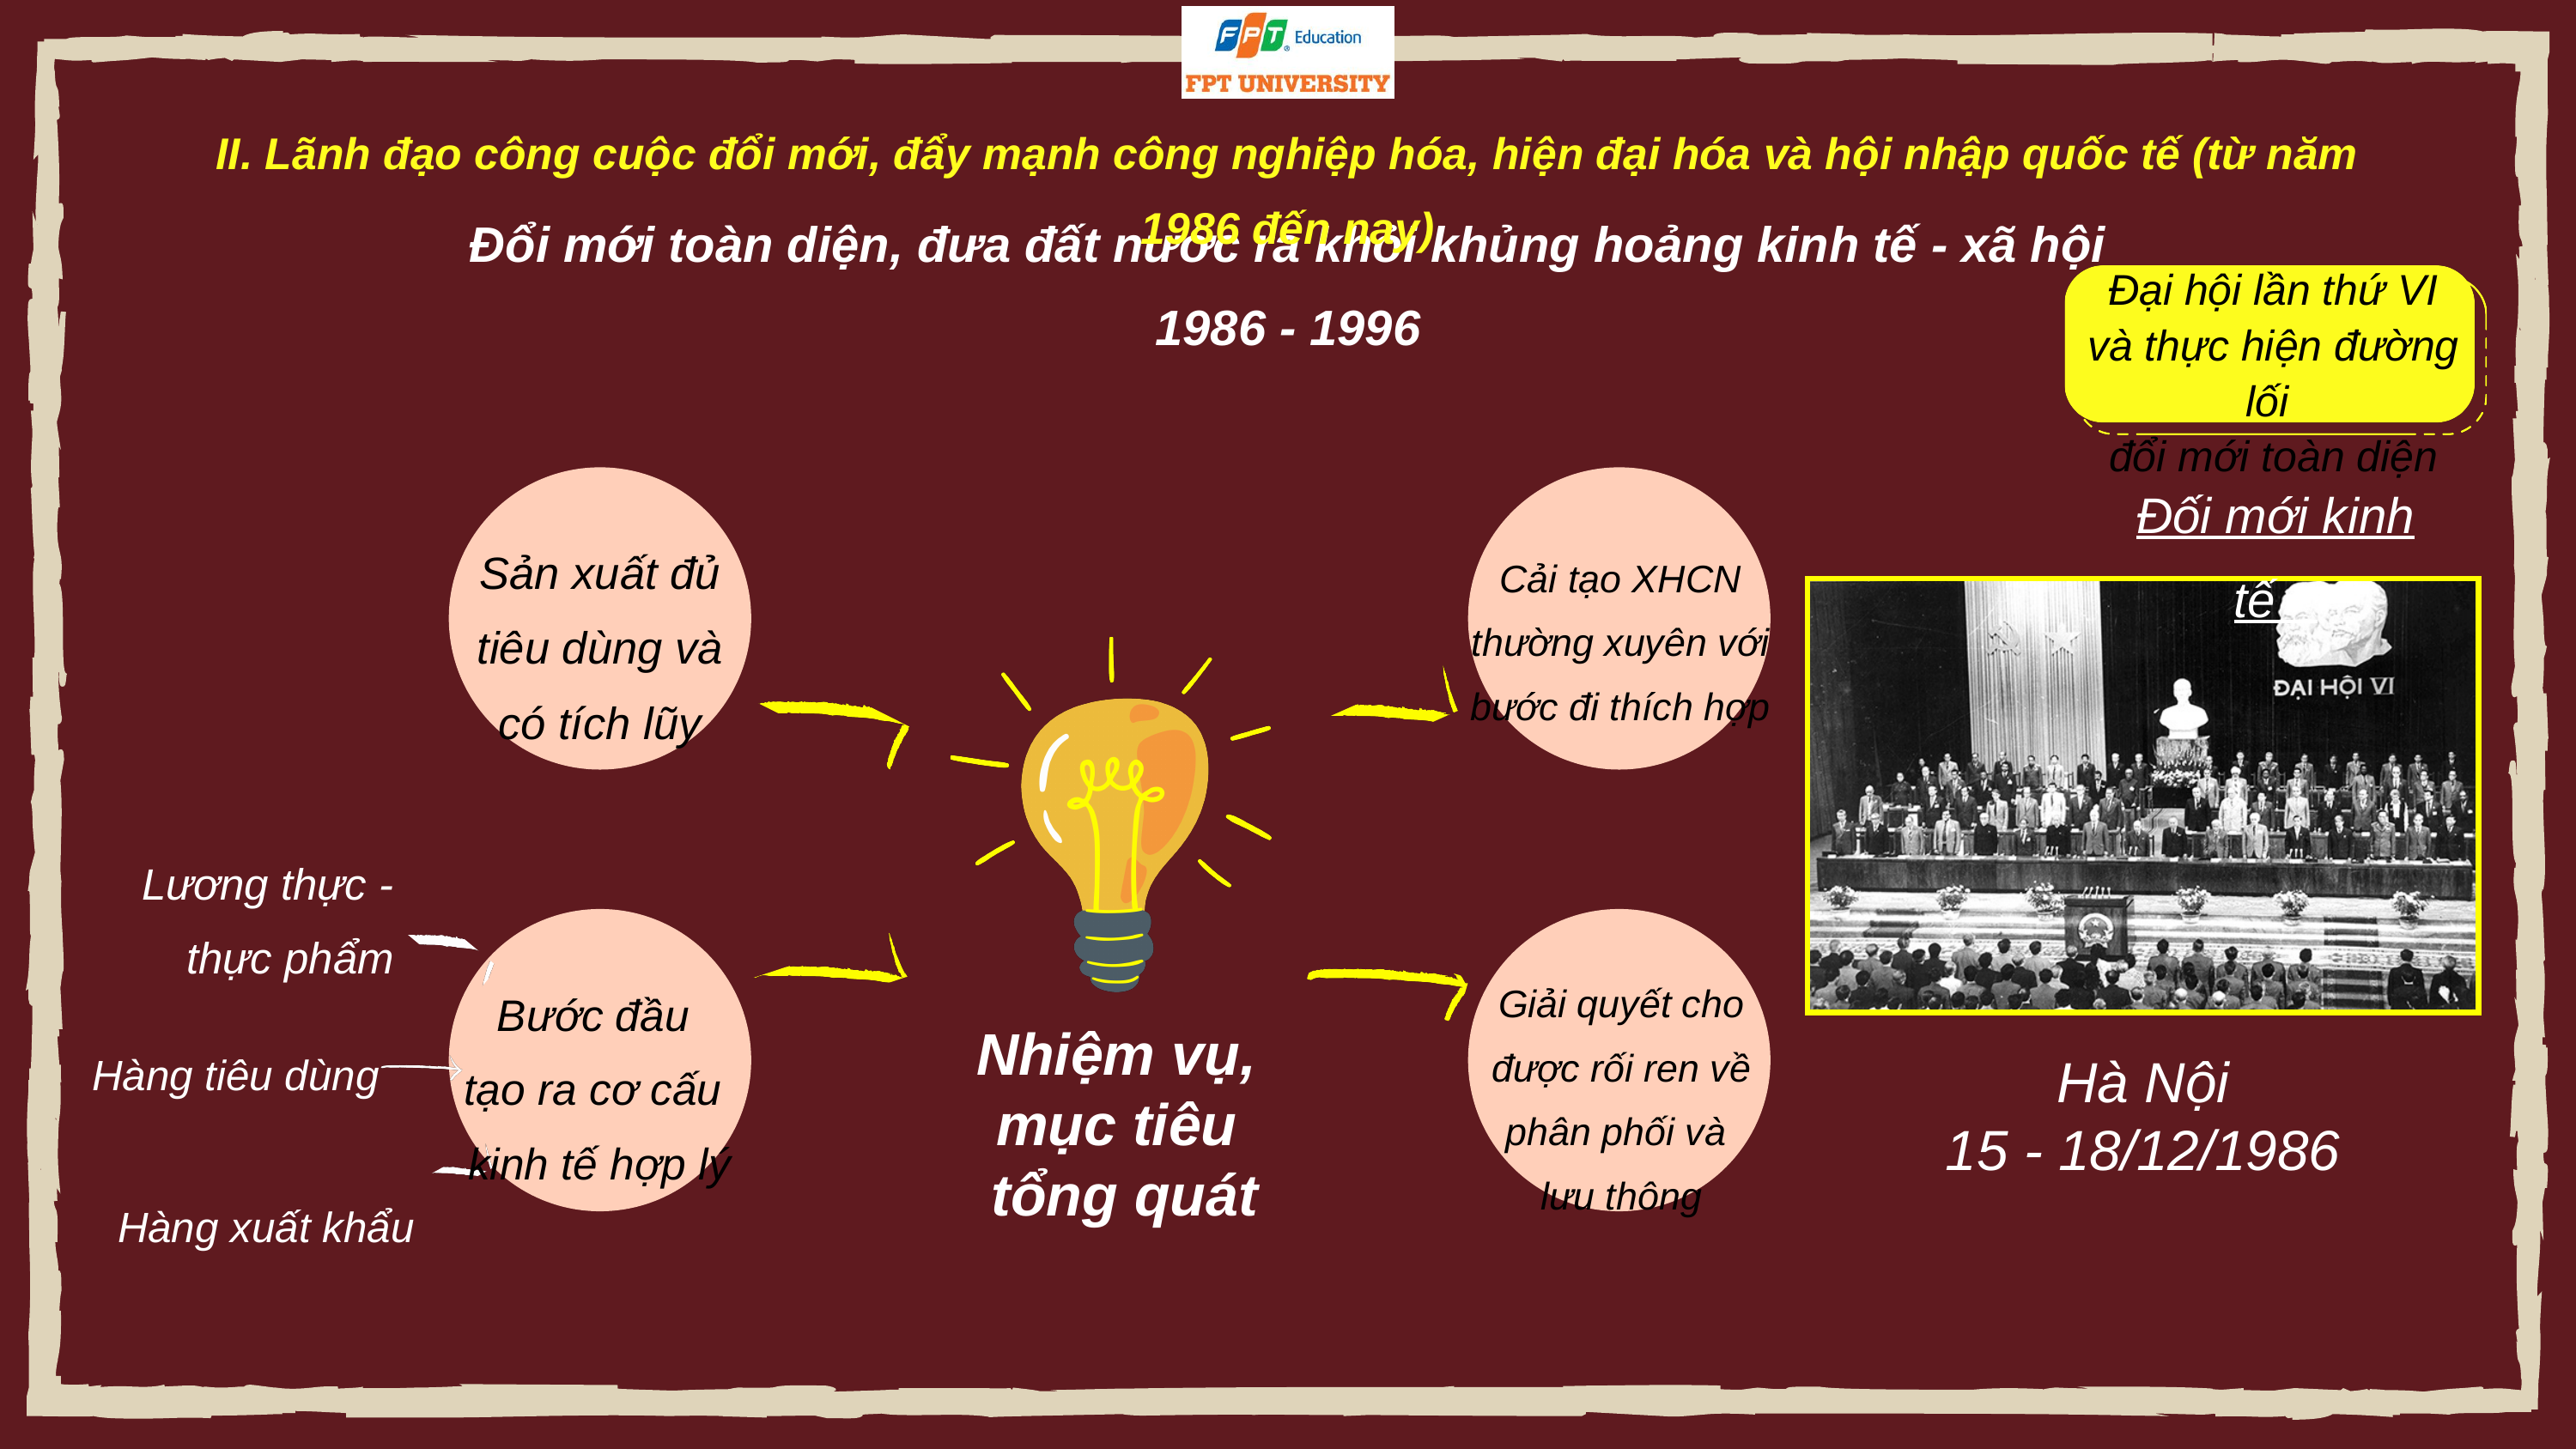

II. Lãnh đạo công cuộc đổi mới, đẩy mạnh công nghiệp hóa, hiện đại hóa và hội nhập quốc tế (từ năm 1986 đến nay)
Đổi mới toàn diện, đưa đất nước ra khỏi khủng hoảng kinh tế - xã hội 1986 - 1996

Đại hội lần thứ VI và thực hiện đường lối
đổi mới toàn diện
Đối mới kinh tế

Sản xuất đủ
 tiêu dùng và
có tích lũy
Cải tạo XHCN thường xuyên với bước đi thích hợp

Hà Nội
15 - 18/12/1986

Lương thực -
 thực phẩm

Giải quyết cho
 được rối ren về
phân phối và
lưu thông
Bước đầu
tạo ra cơ cấu
kinh tế hợp lý
Nhiệm vụ,
mục tiêu
 tổng quát
Hàng tiêu dùng

Hàng xuất khẩu